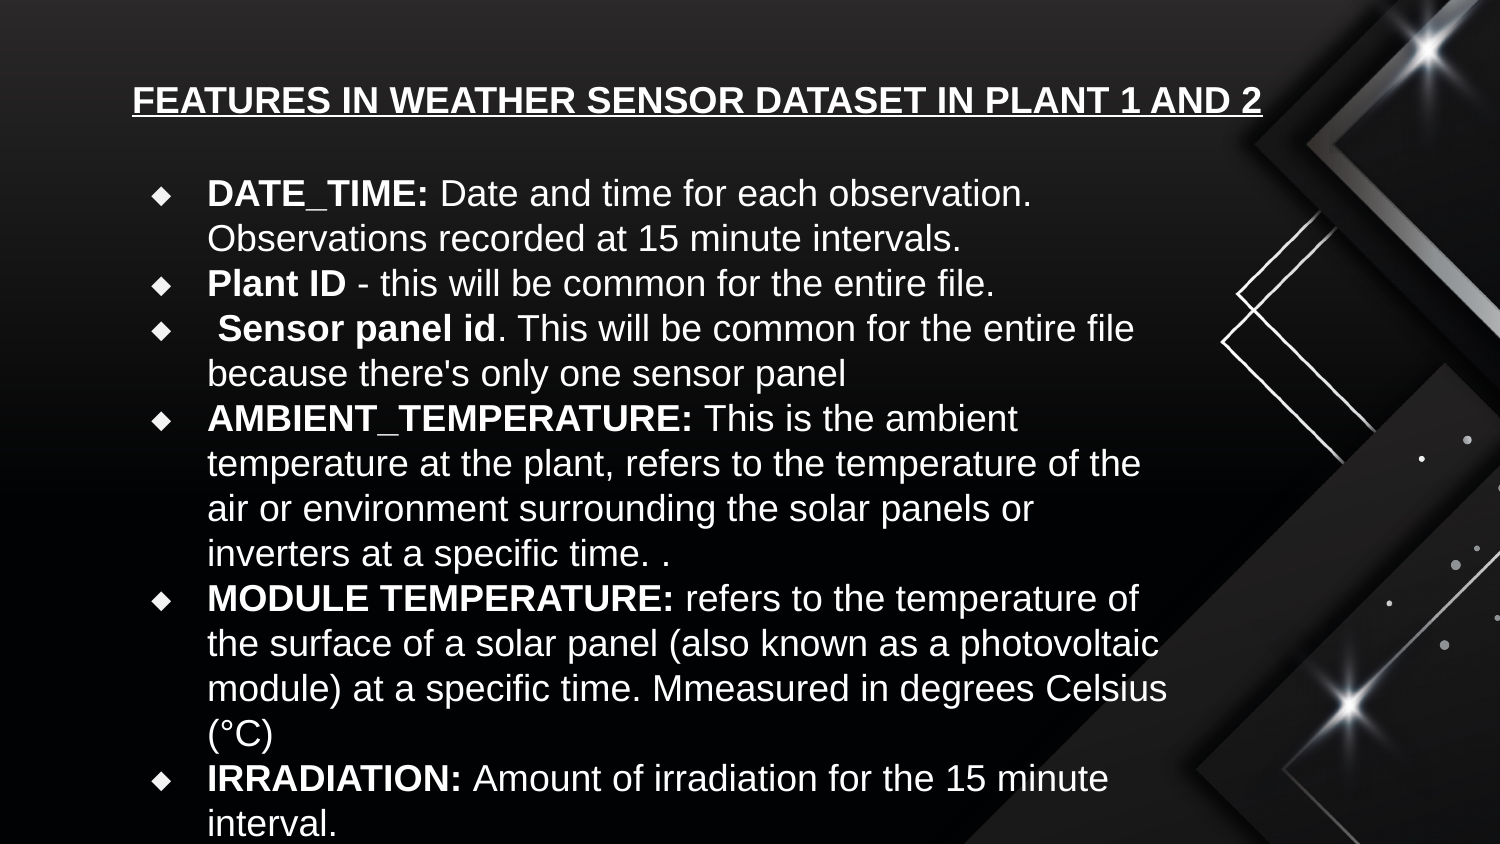

# FEATURES IN WEATHER SENSOR DATASET IN PLANT 1 AND 2
DATE_TIME: Date and time for each observation. Observations recorded at 15 minute intervals.
Plant ID - this will be common for the entire file.
 Sensor panel id. This will be common for the entire file because there's only one sensor panel
AMBIENT_TEMPERATURE: This is the ambient temperature at the plant, refers to the temperature of the air or environment surrounding the solar panels or inverters at a specific time. .
MODULE TEMPERATURE: refers to the temperature of the surface of a solar panel (also known as a photovoltaic module) at a specific time. Mmeasured in degrees Celsius (°C)
IRRADIATION: Amount of irradiation for the 15 minute interval.